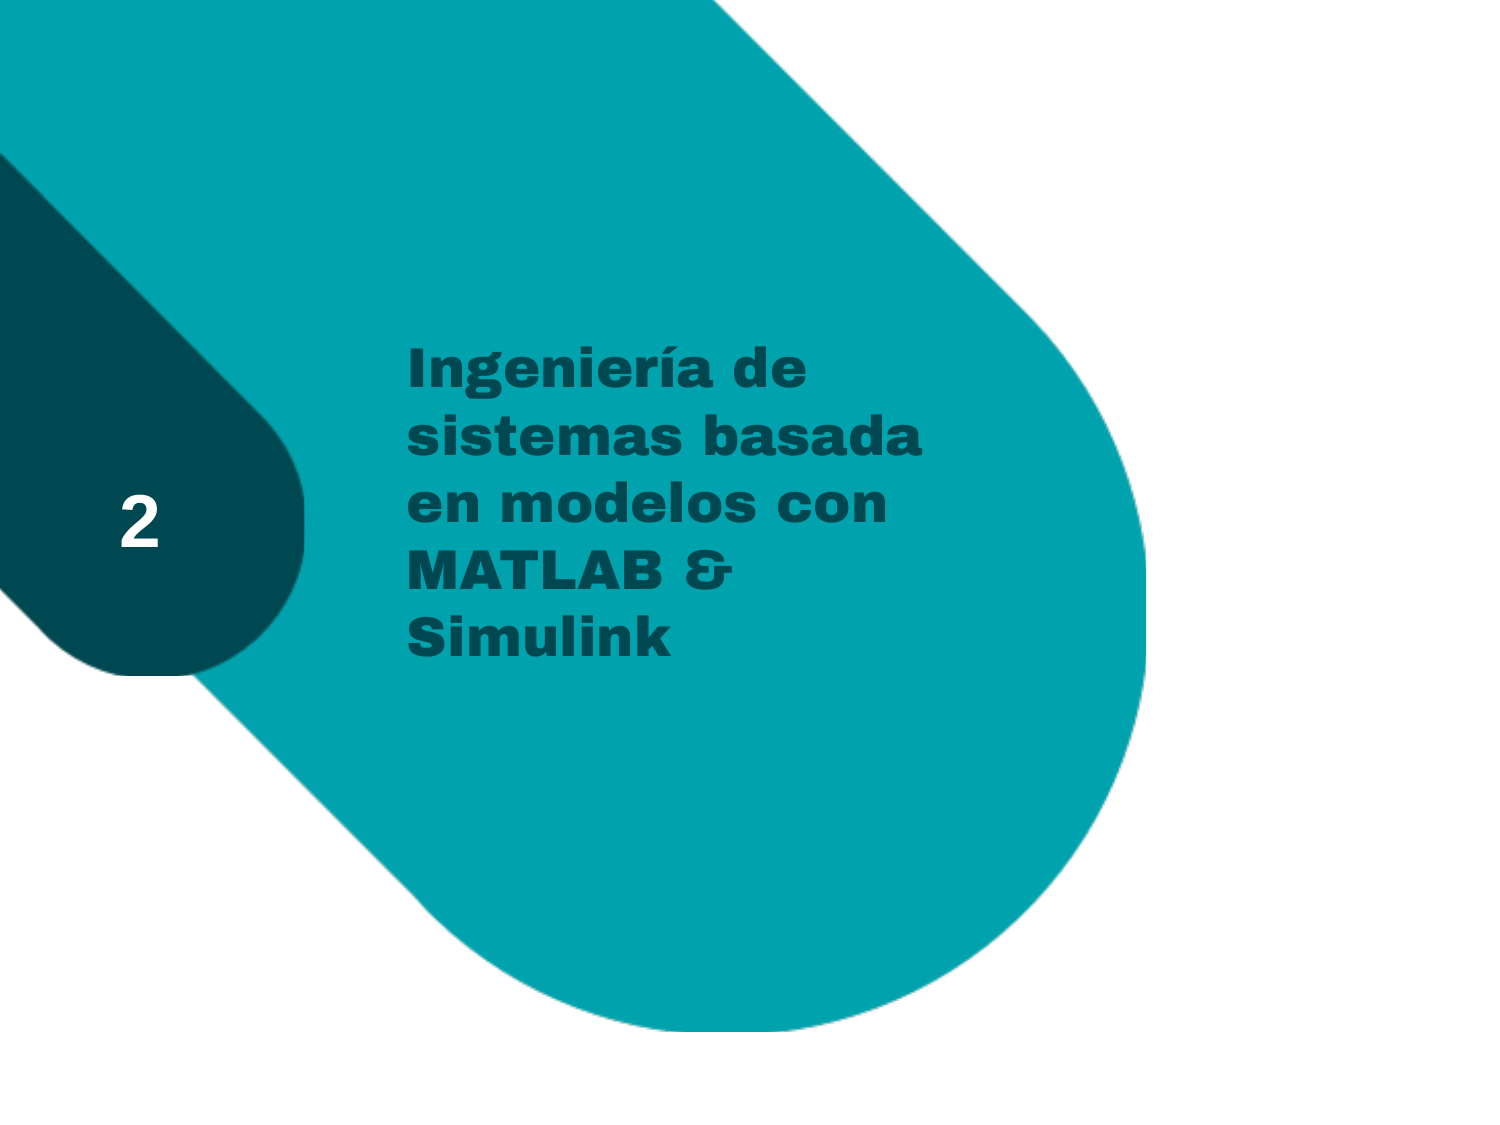

# Ingeniería de sistemas basada en modelos con MATLAB & Simulink
2